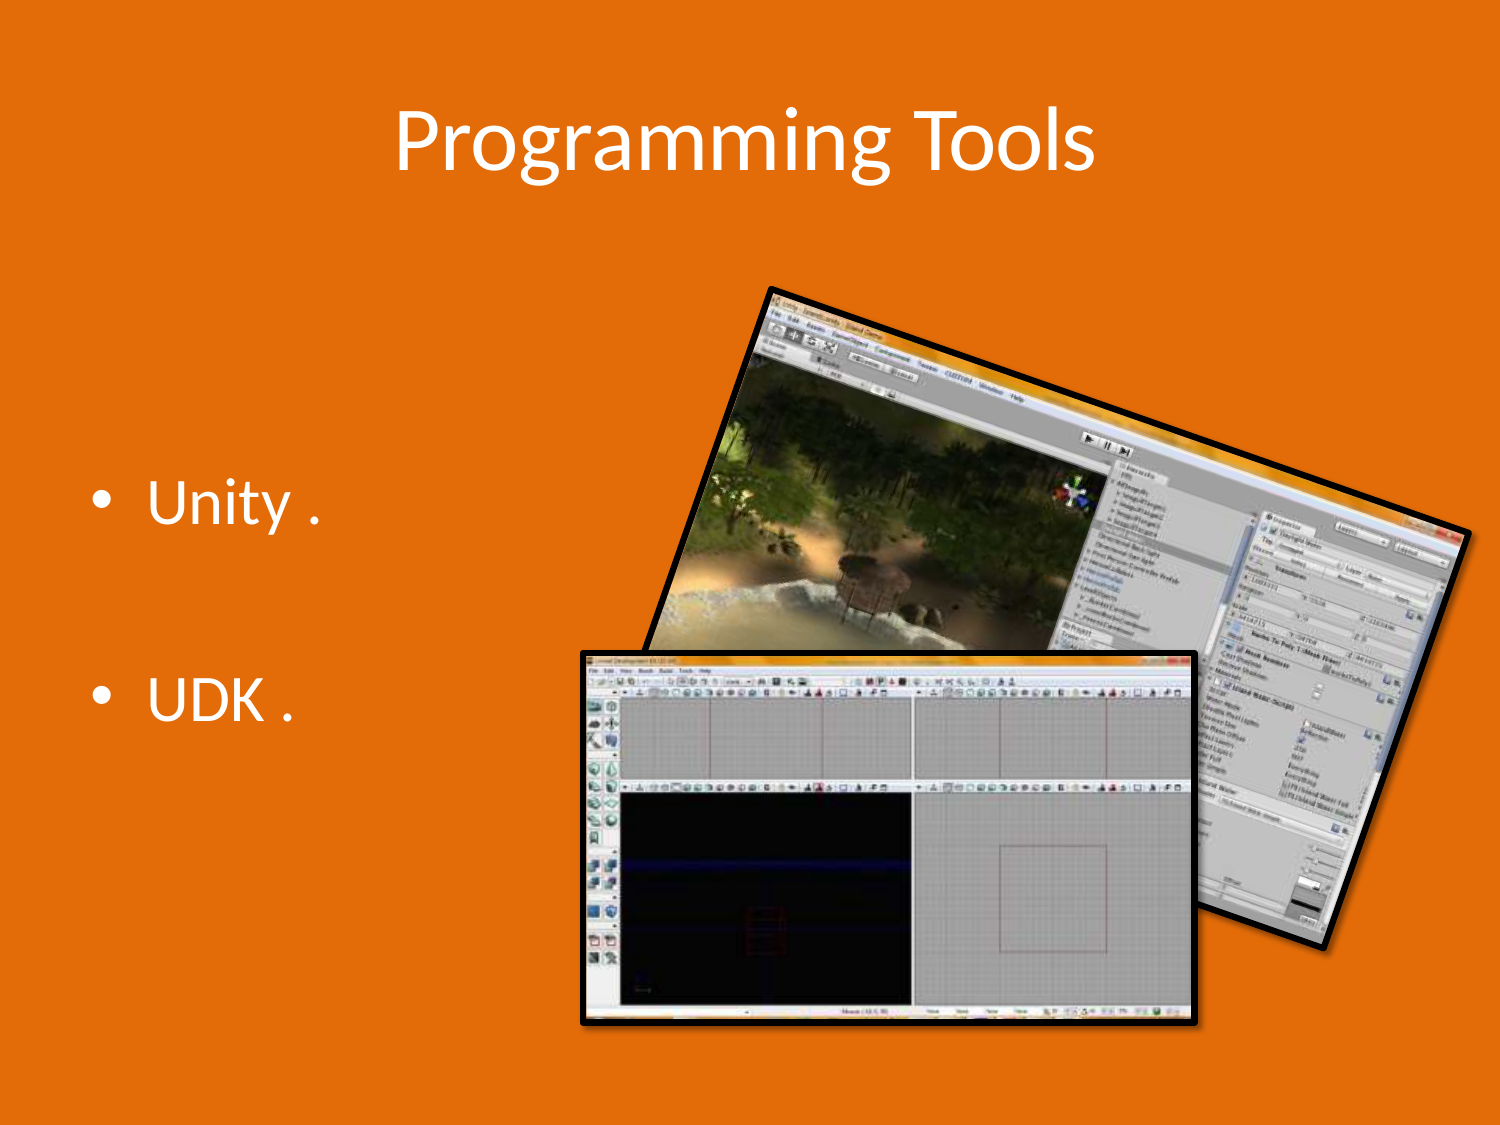

# Programming Tools

Unity .

UDK .